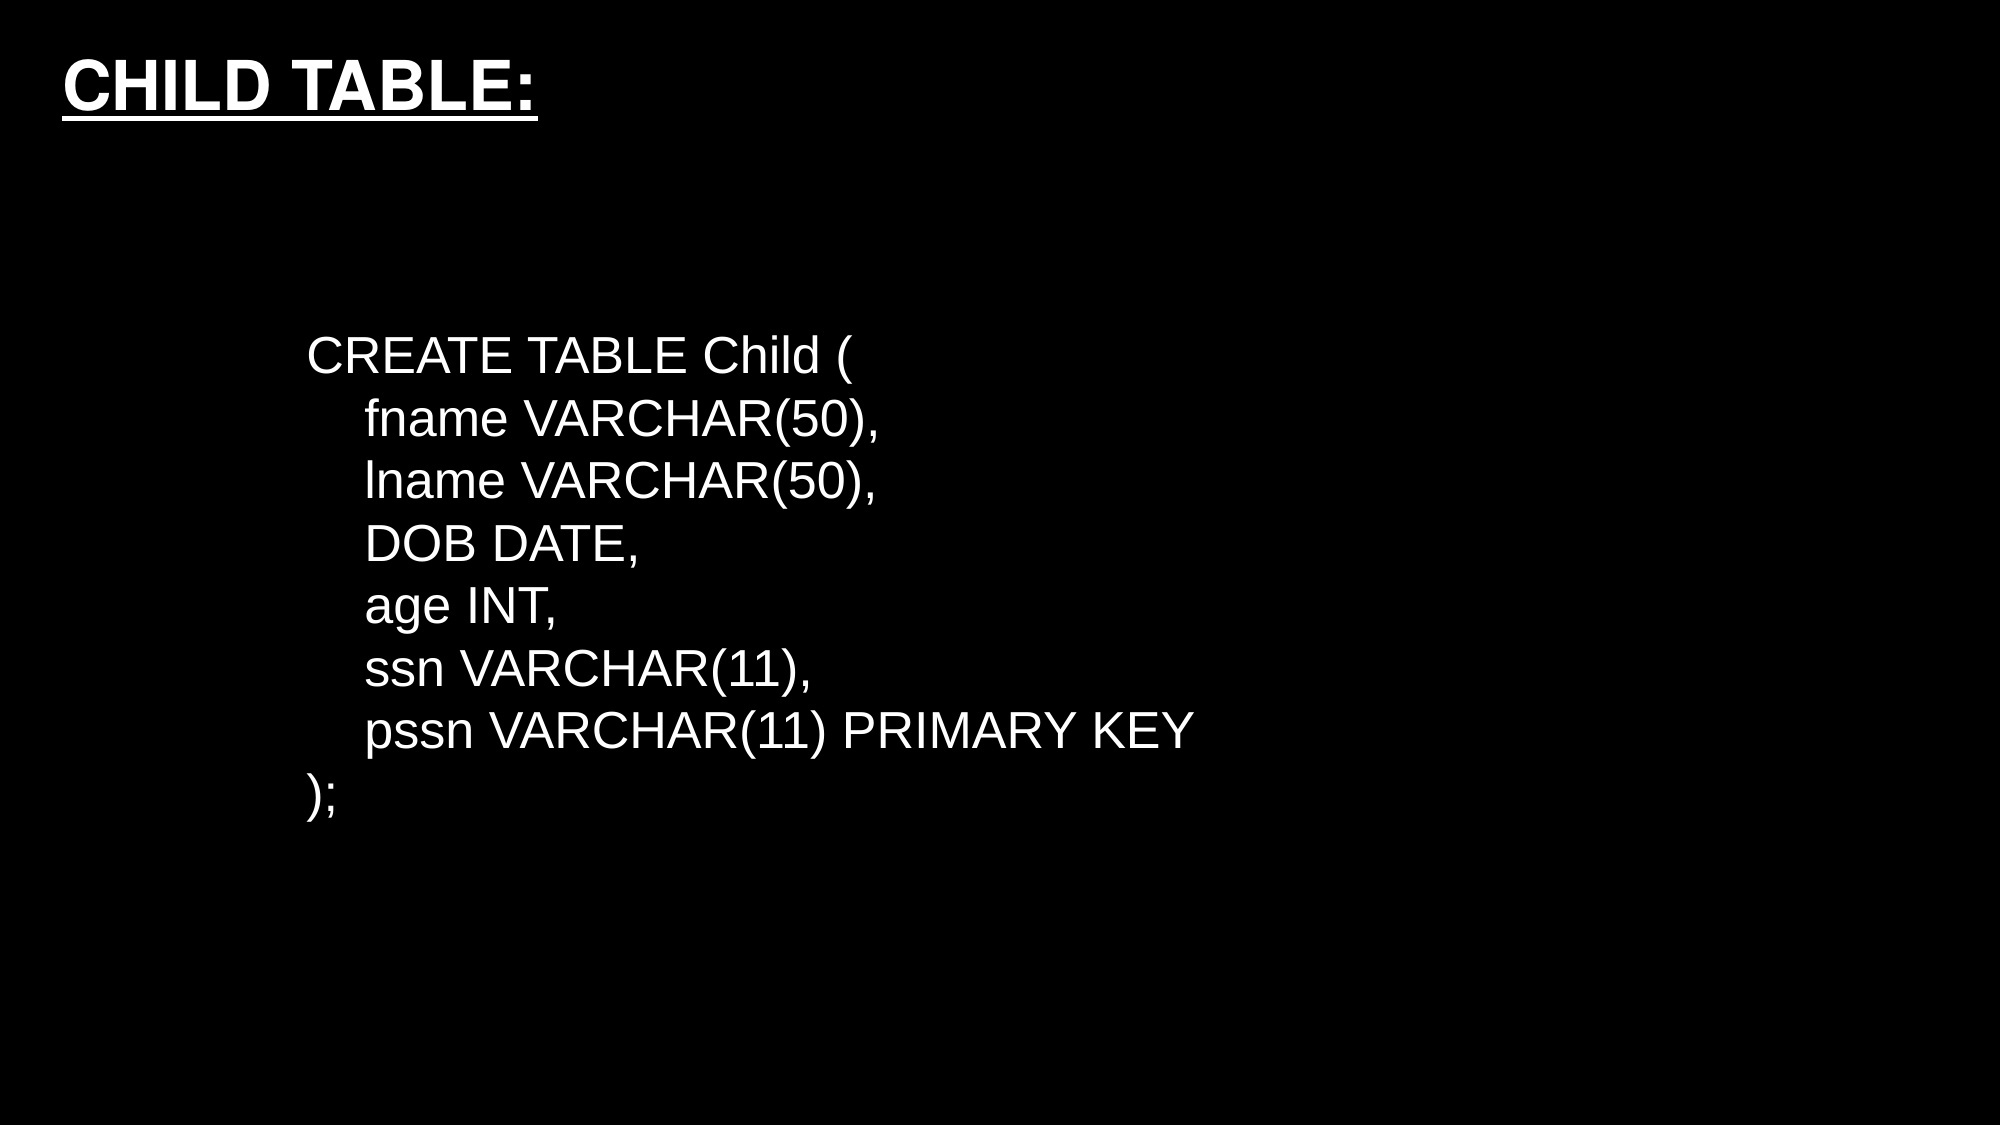

CHILD TABLE:
CREATE TABLE Child (
    fname VARCHAR(50),
    lname VARCHAR(50),
    DOB DATE,
    age INT,
    ssn VARCHAR(11),
    pssn VARCHAR(11) PRIMARY KEY
);